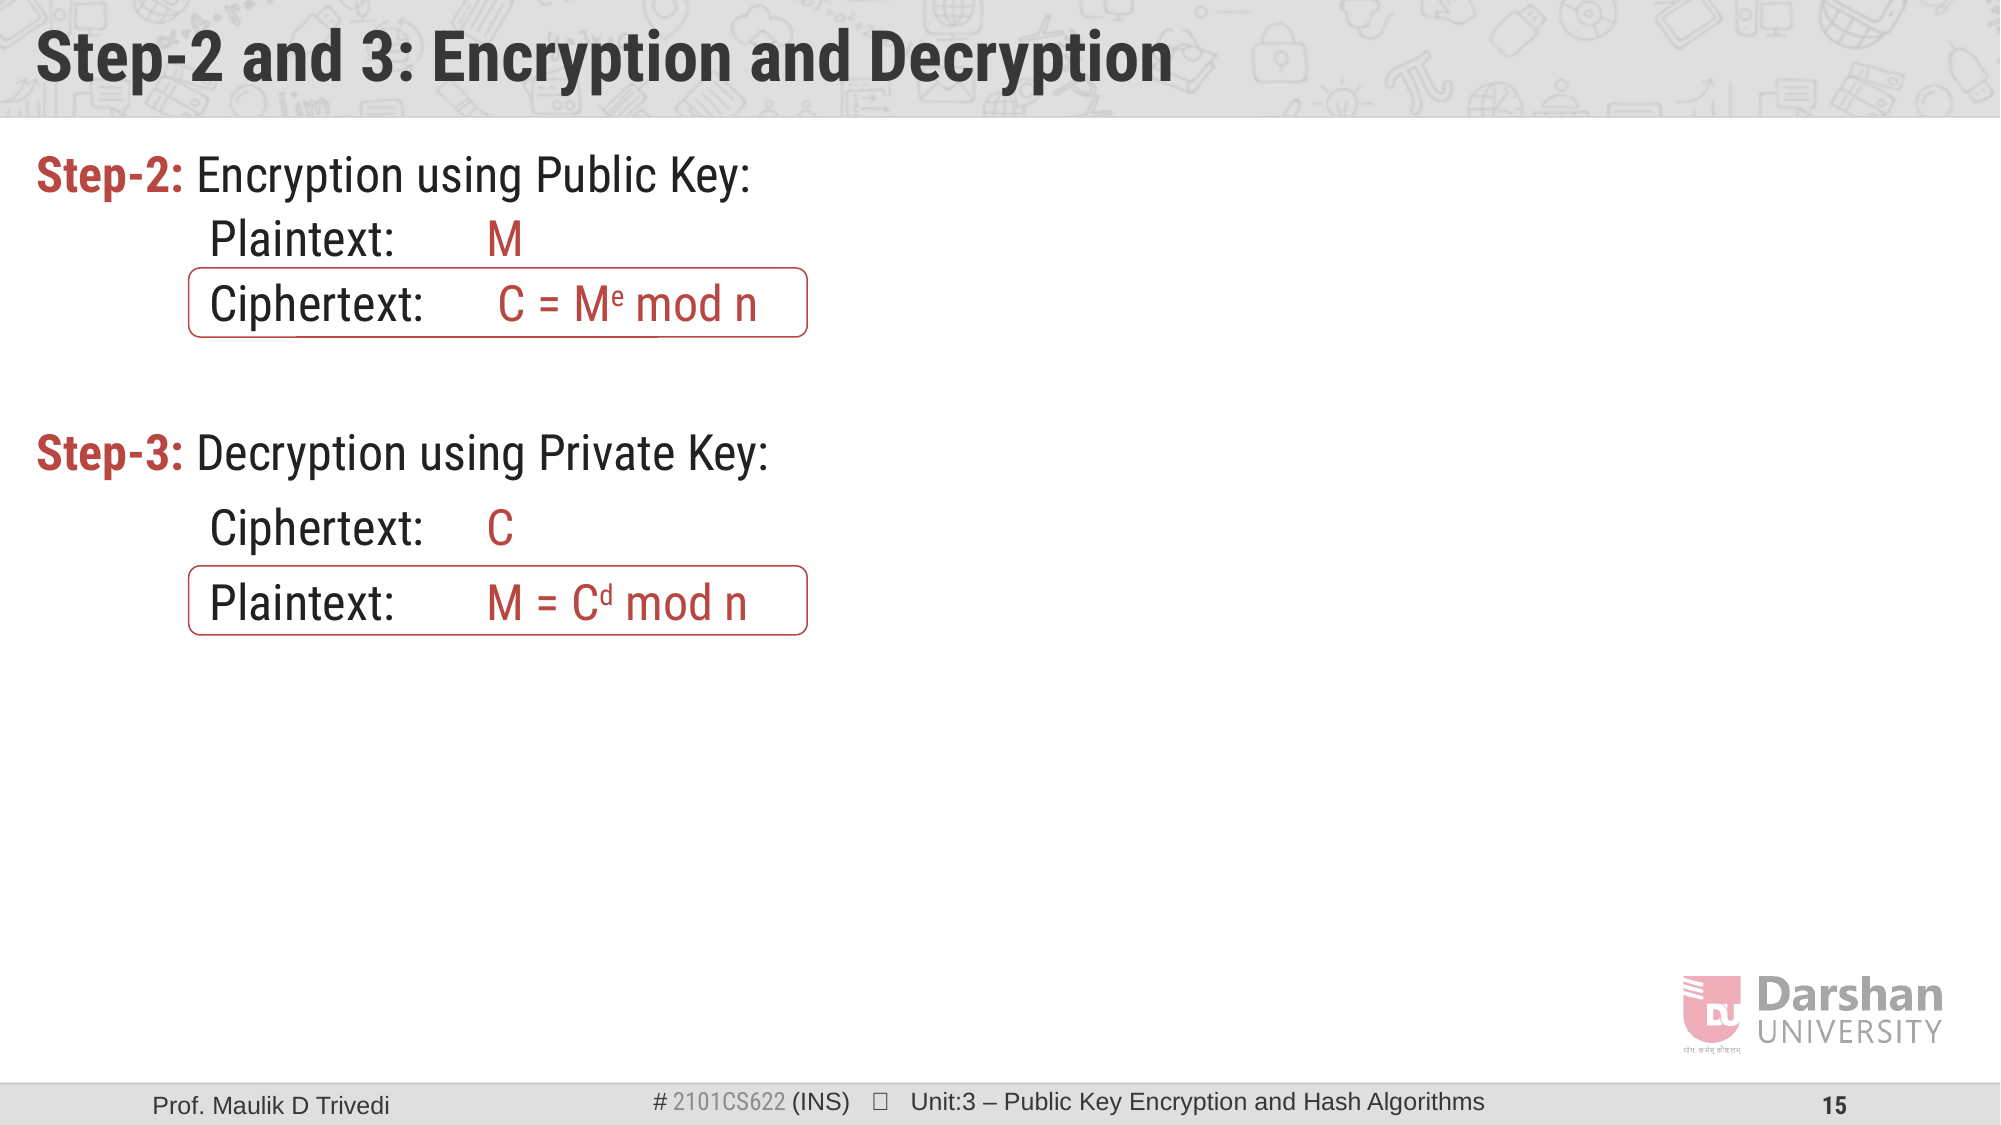

# Step-2 and 3: Encryption and Decryption
Step-2: Encryption using Public Key:
  Plaintext:	M
  Ciphertext:	C = Me mod n

Step-3: Decryption using Private Key:
	  Ciphertext:	C
	  Plaintext:	M = Cd mod n